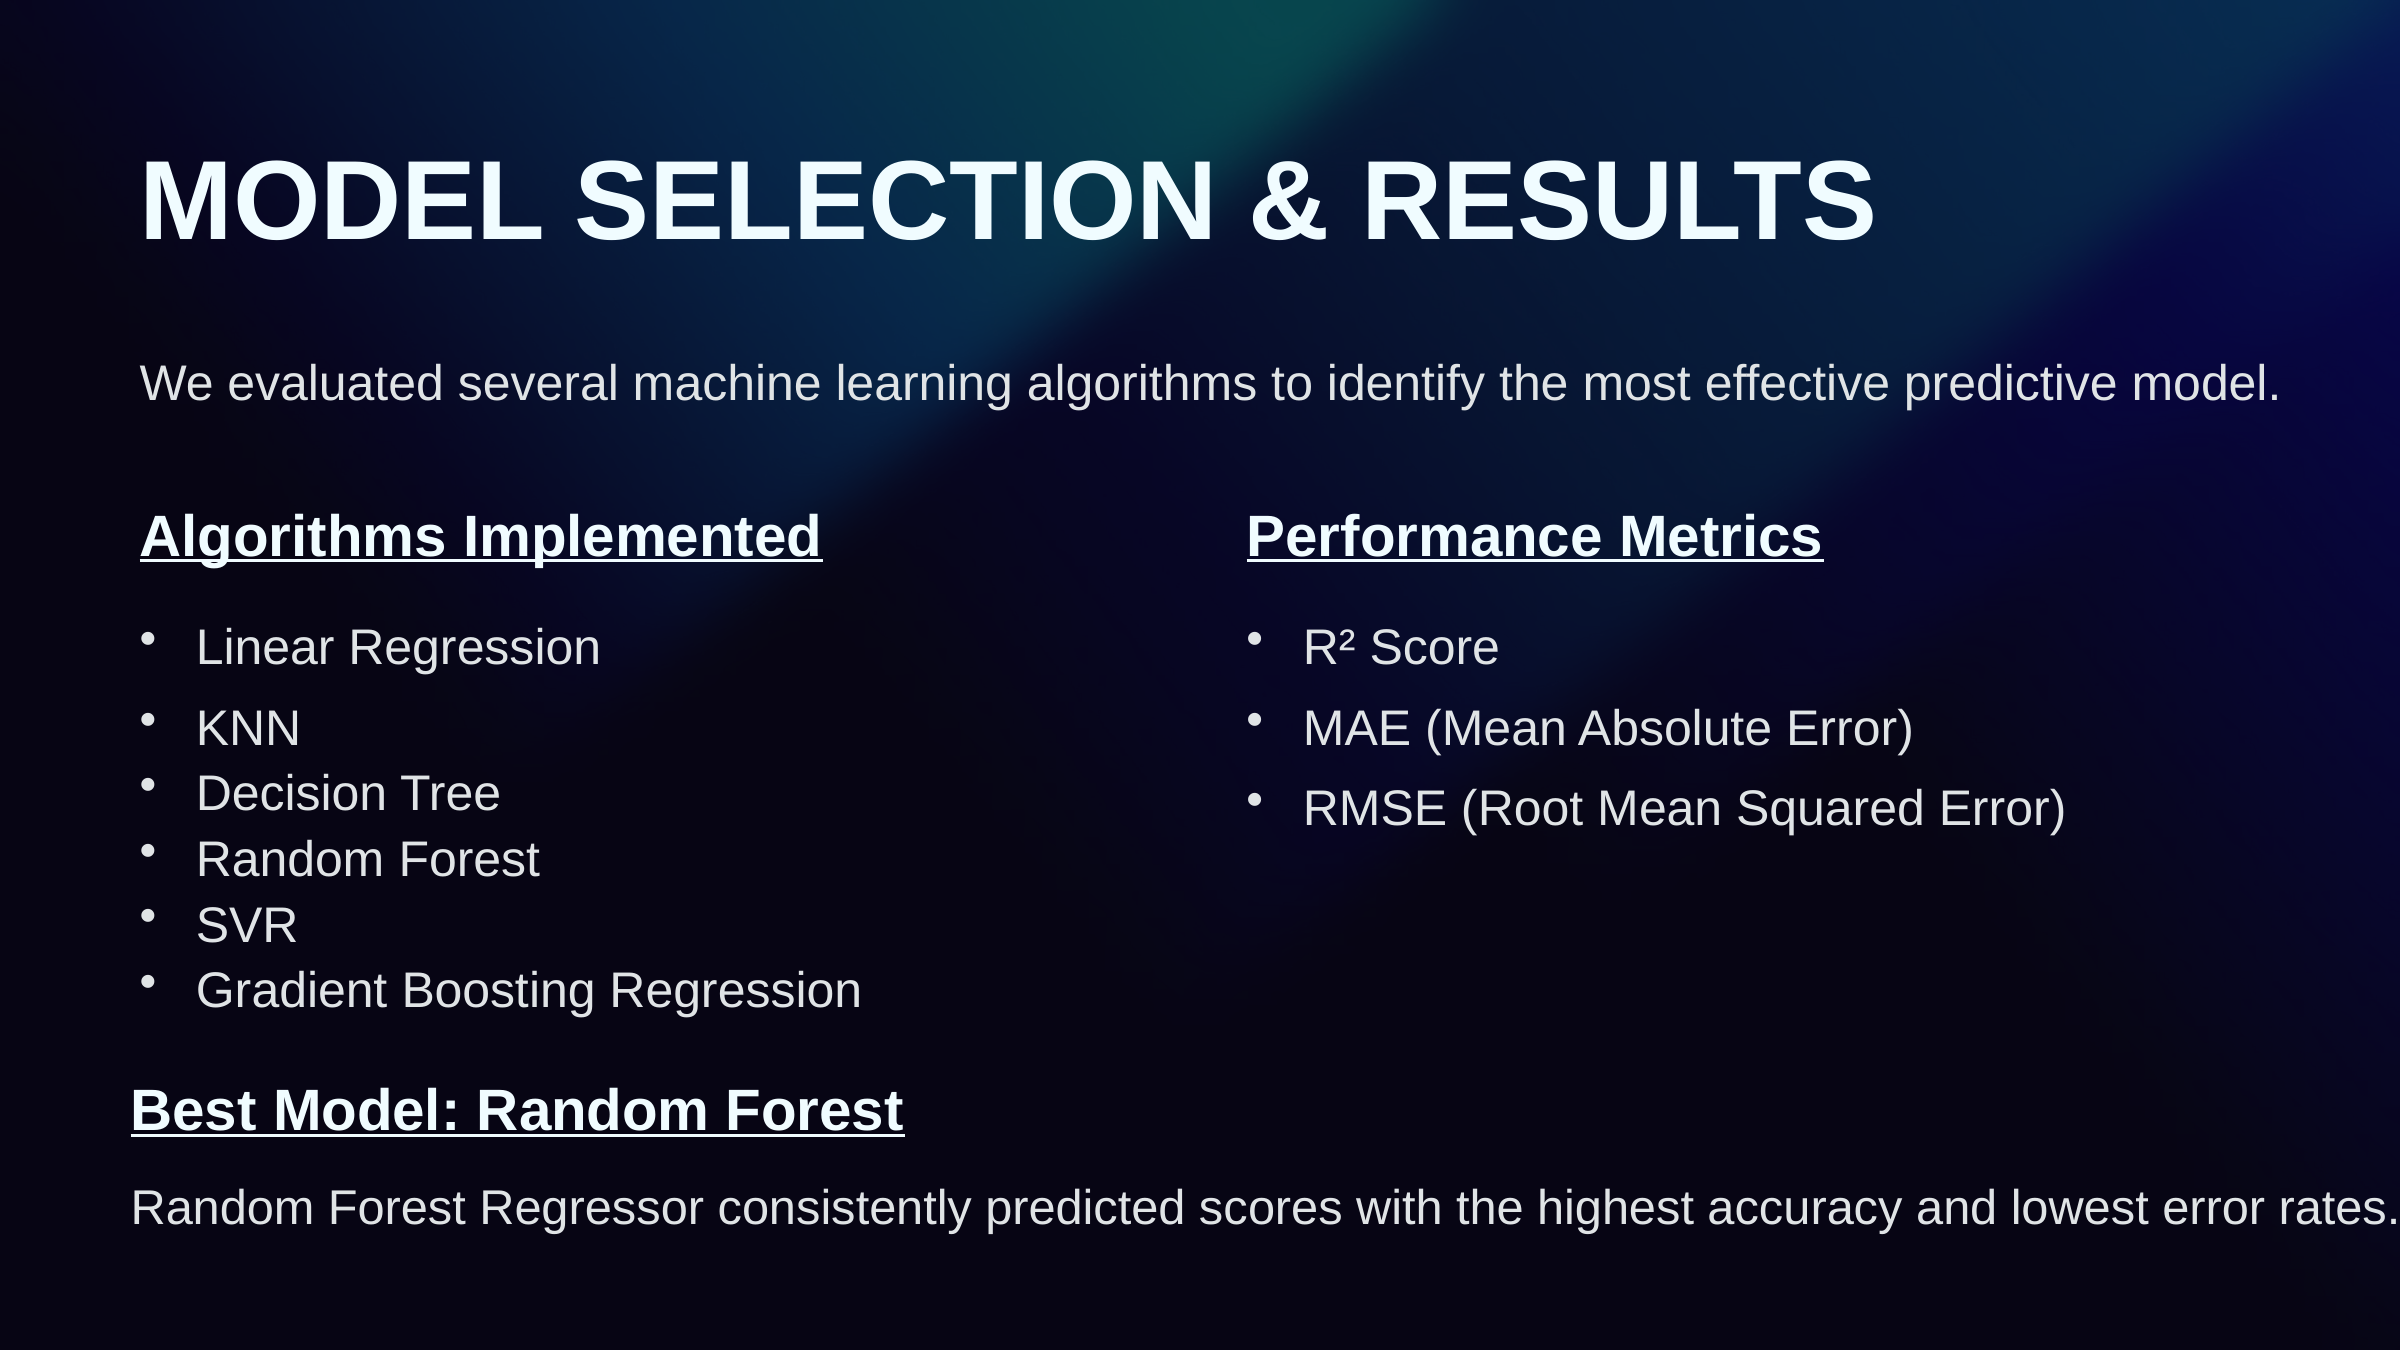

MODEL SELECTION & RESULTS
We evaluated several machine learning algorithms to identify the most effective predictive model.
Algorithms Implemented
Performance Metrics
Linear Regression
R² Score
KNN
Decision Tree
Random Forest
SVR
Gradient Boosting Regression

MAE (Mean Absolute Error)
RMSE (Root Mean Squared Error)

Best Model: Random Forest
Random Forest Regressor consistently predicted scores with the highest accuracy and lowest error rates.